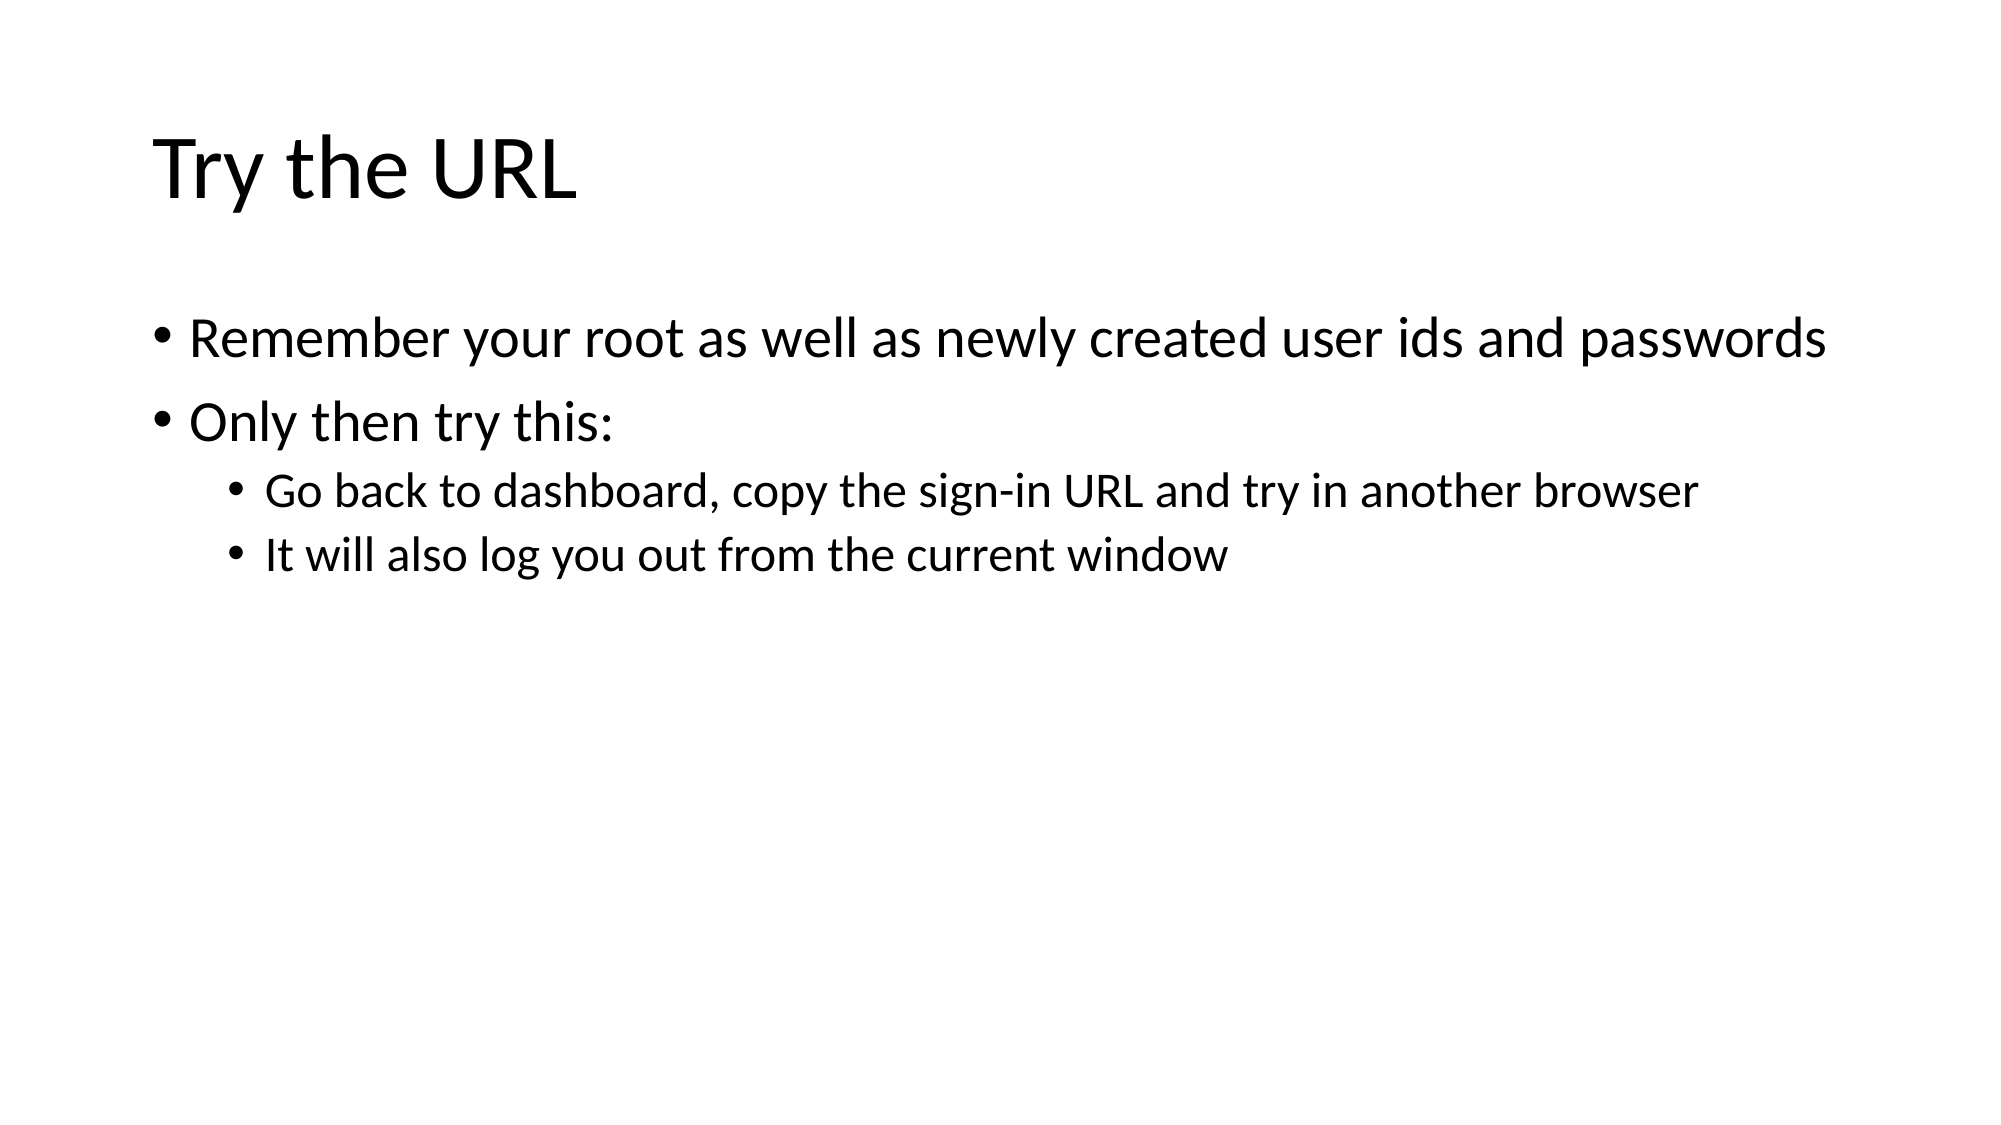

# Try the URL
Remember your root as well as newly created user ids and passwords
Only then try this:
Go back to dashboard, copy the sign-in URL and try in another browser
It will also log you out from the current window